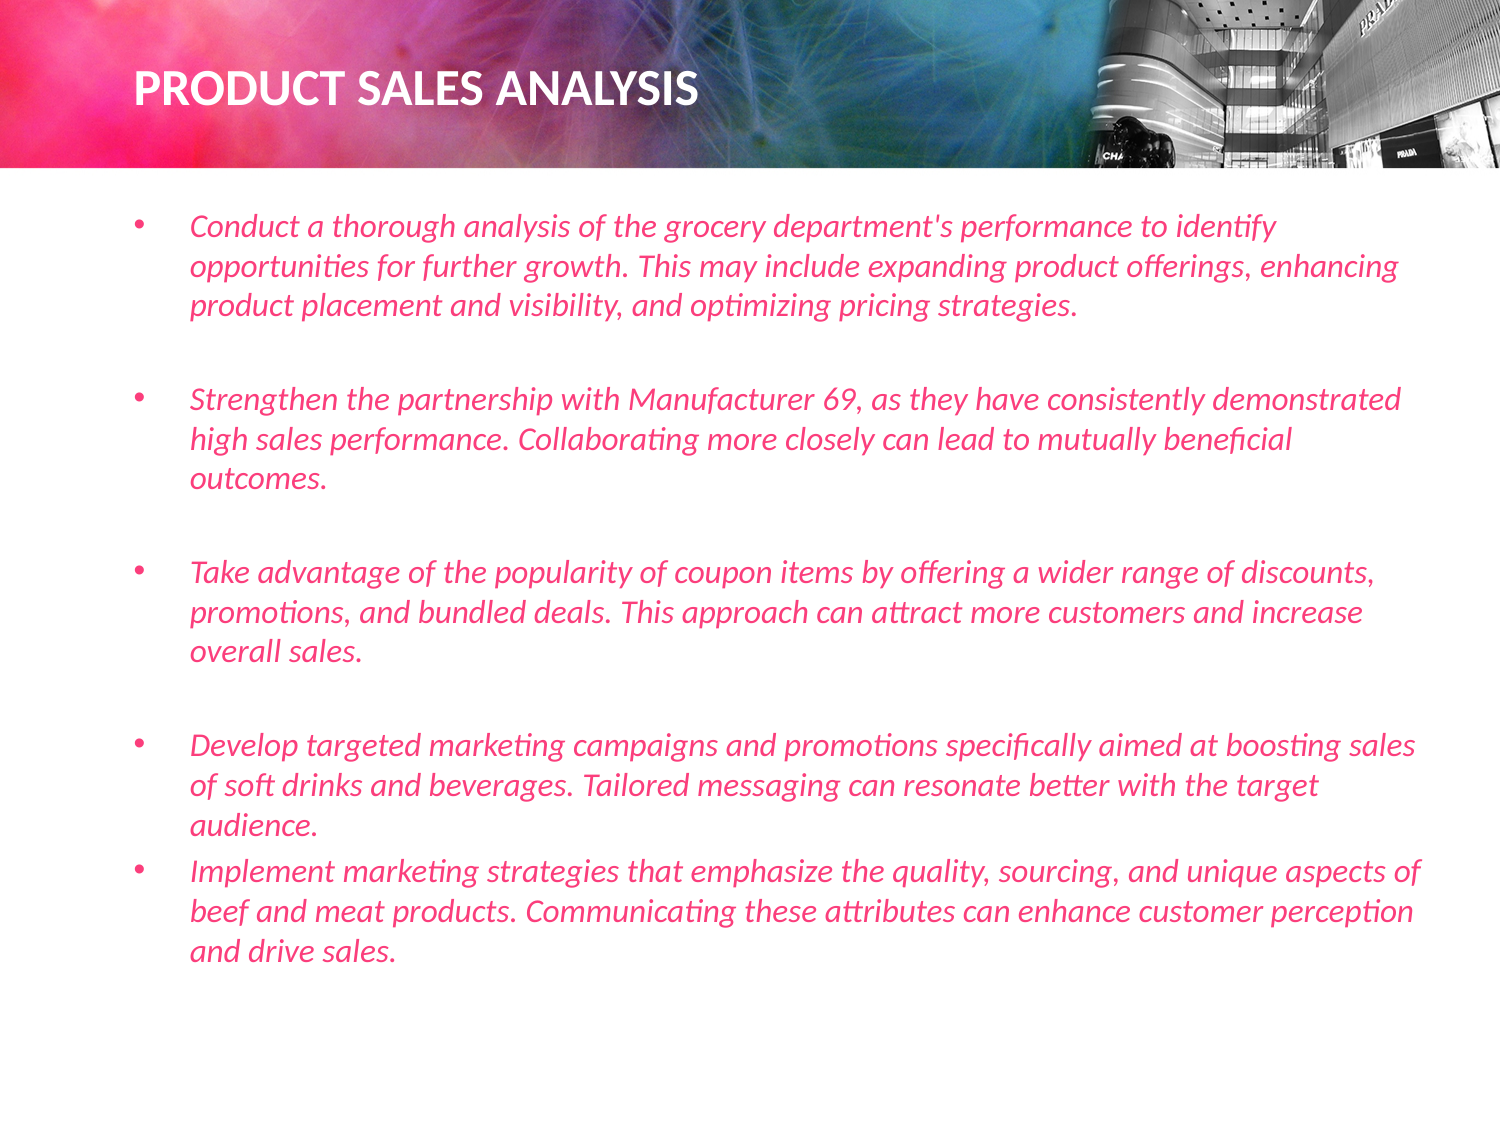

# PRODUCT SALES ANALYSIS
Conduct a thorough analysis of the grocery department's performance to identify opportunities for further growth. This may include expanding product offerings, enhancing product placement and visibility, and optimizing pricing strategies.

Strengthen the partnership with Manufacturer 69, as they have consistently demonstrated high sales performance. Collaborating more closely can lead to mutually beneficial outcomes.

Take advantage of the popularity of coupon items by offering a wider range of discounts, promotions, and bundled deals. This approach can attract more customers and increase overall sales.

Develop targeted marketing campaigns and promotions specifically aimed at boosting sales of soft drinks and beverages. Tailored messaging can resonate better with the target audience.
Implement marketing strategies that emphasize the quality, sourcing, and unique aspects of beef and meat products. Communicating these attributes can enhance customer perception and drive sales.